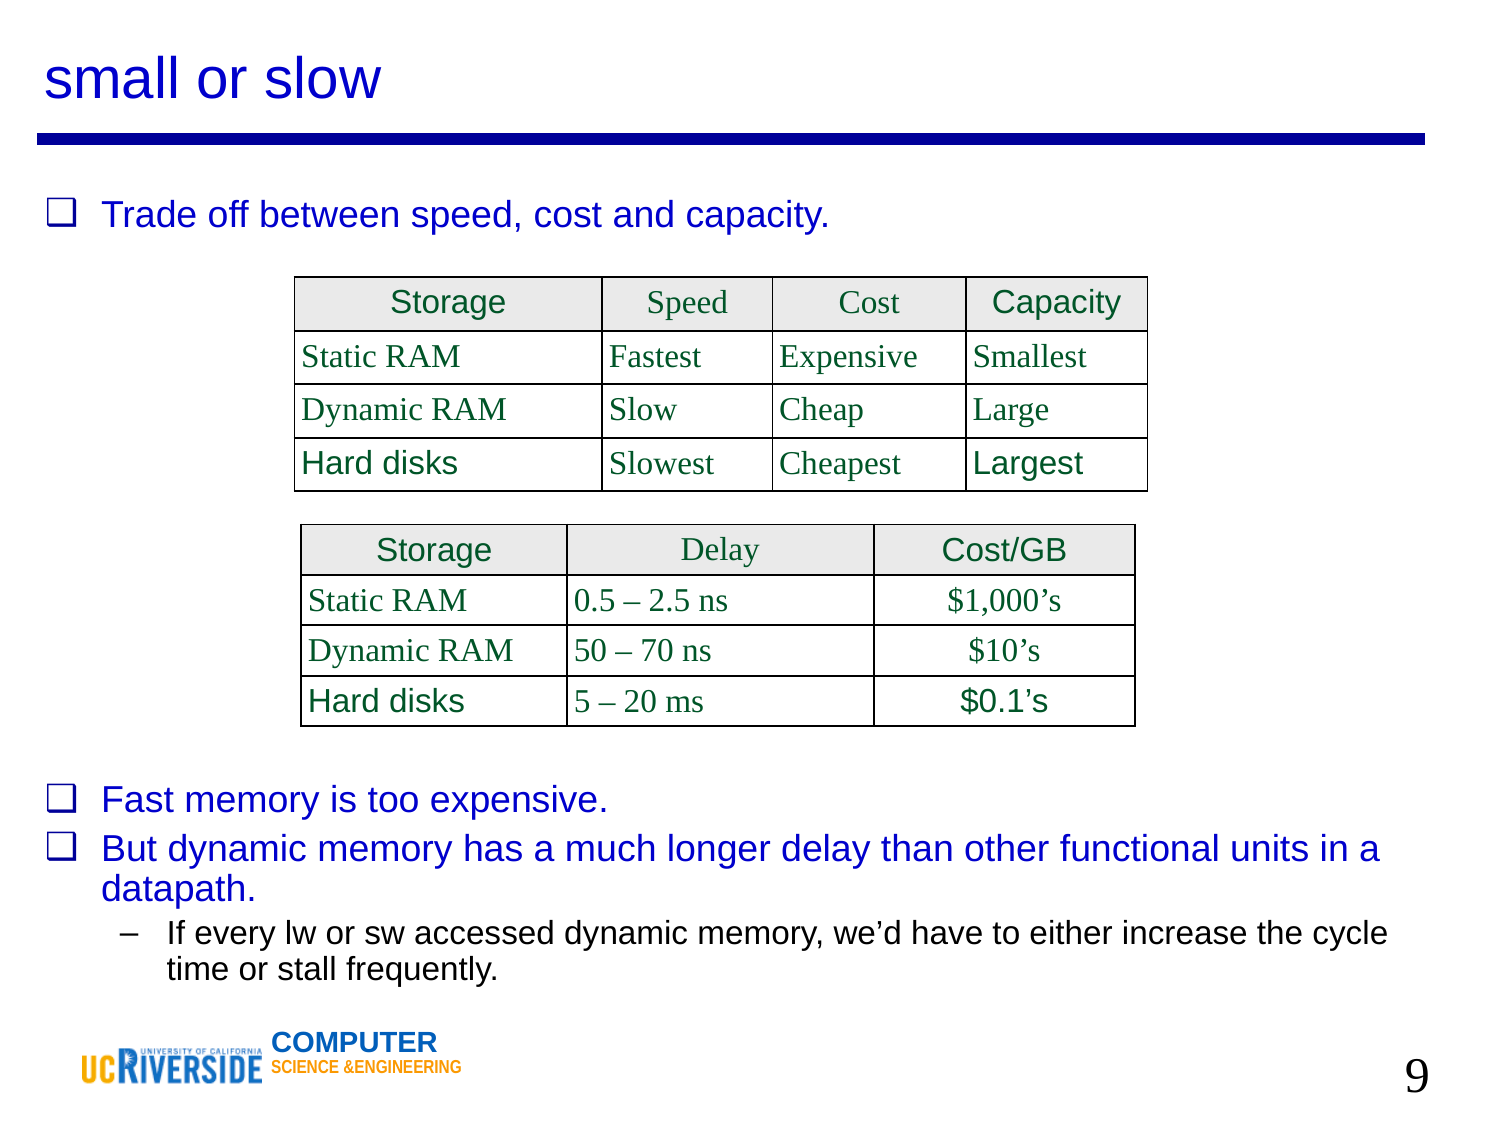

# small or slow
Trade off between speed, cost and capacity.

Fast memory is too expensive.
But dynamic memory has a much longer delay than other functional units in a datapath.
If every lw or sw accessed dynamic memory, we’d have to either increase the cycle time or stall frequently.
| Storage | Speed | Cost | Capacity |
| --- | --- | --- | --- |
| Static RAM | Fastest | Expensive | Smallest |
| Dynamic RAM | Slow | Cheap | Large |
| Hard disks | Slowest | Cheapest | Largest |
| Storage | Delay | Cost/GB |
| --- | --- | --- |
| Static RAM | 0.5 – 2.5 ns | $1,000’s |
| Dynamic RAM | 50 – 70 ns | $10’s |
| Hard disks | 5 – 20 ms | $0.1’s |
9